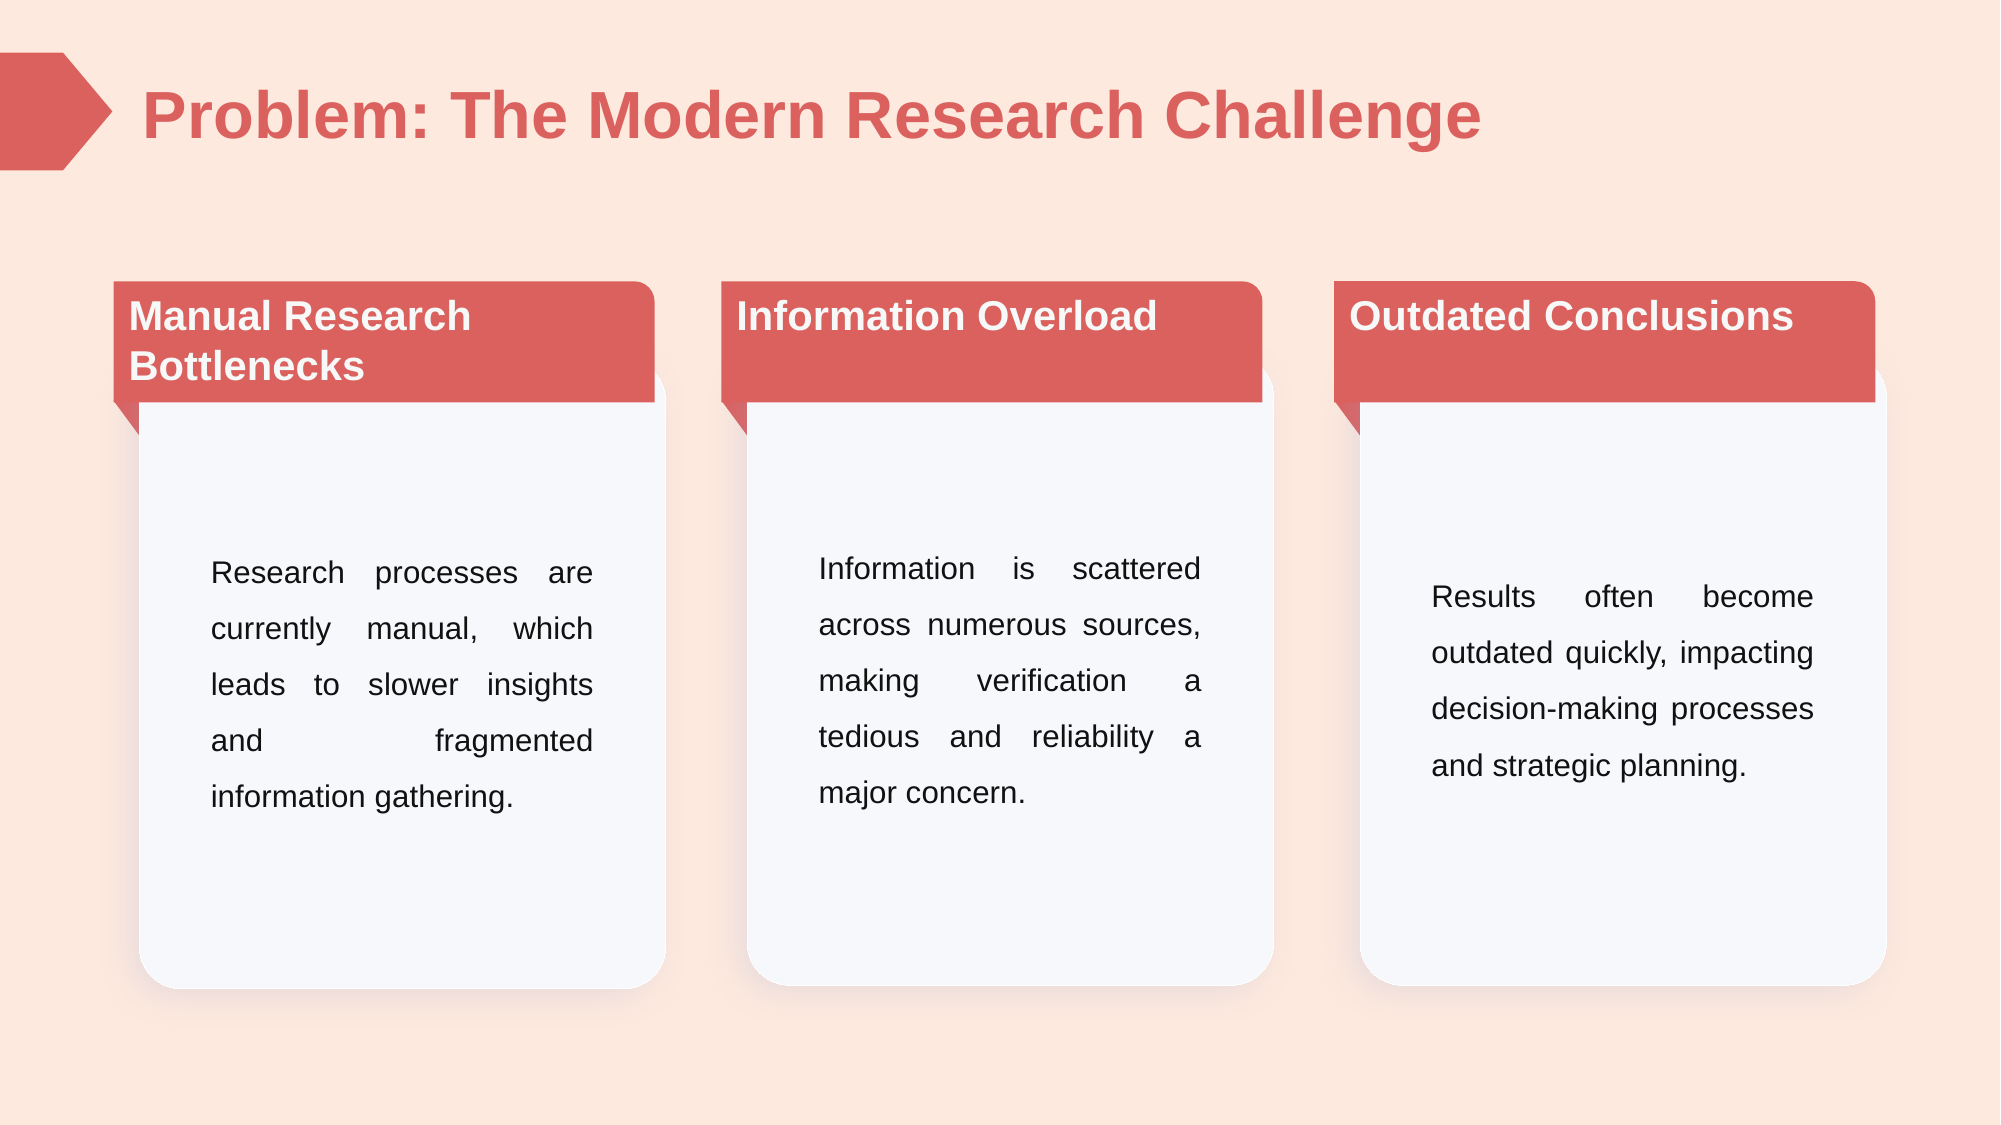

Problem: The Modern Research Challenge

Outdated Conclusions
Manual Research Bottlenecks
Information Overload
Information is scattered across numerous sources, making verification a tedious and reliability a major concern.
Results often become outdated quickly, impacting decision-making processes and strategic planning.
Research processes are currently manual, which leads to slower insights and fragmented information gathering.